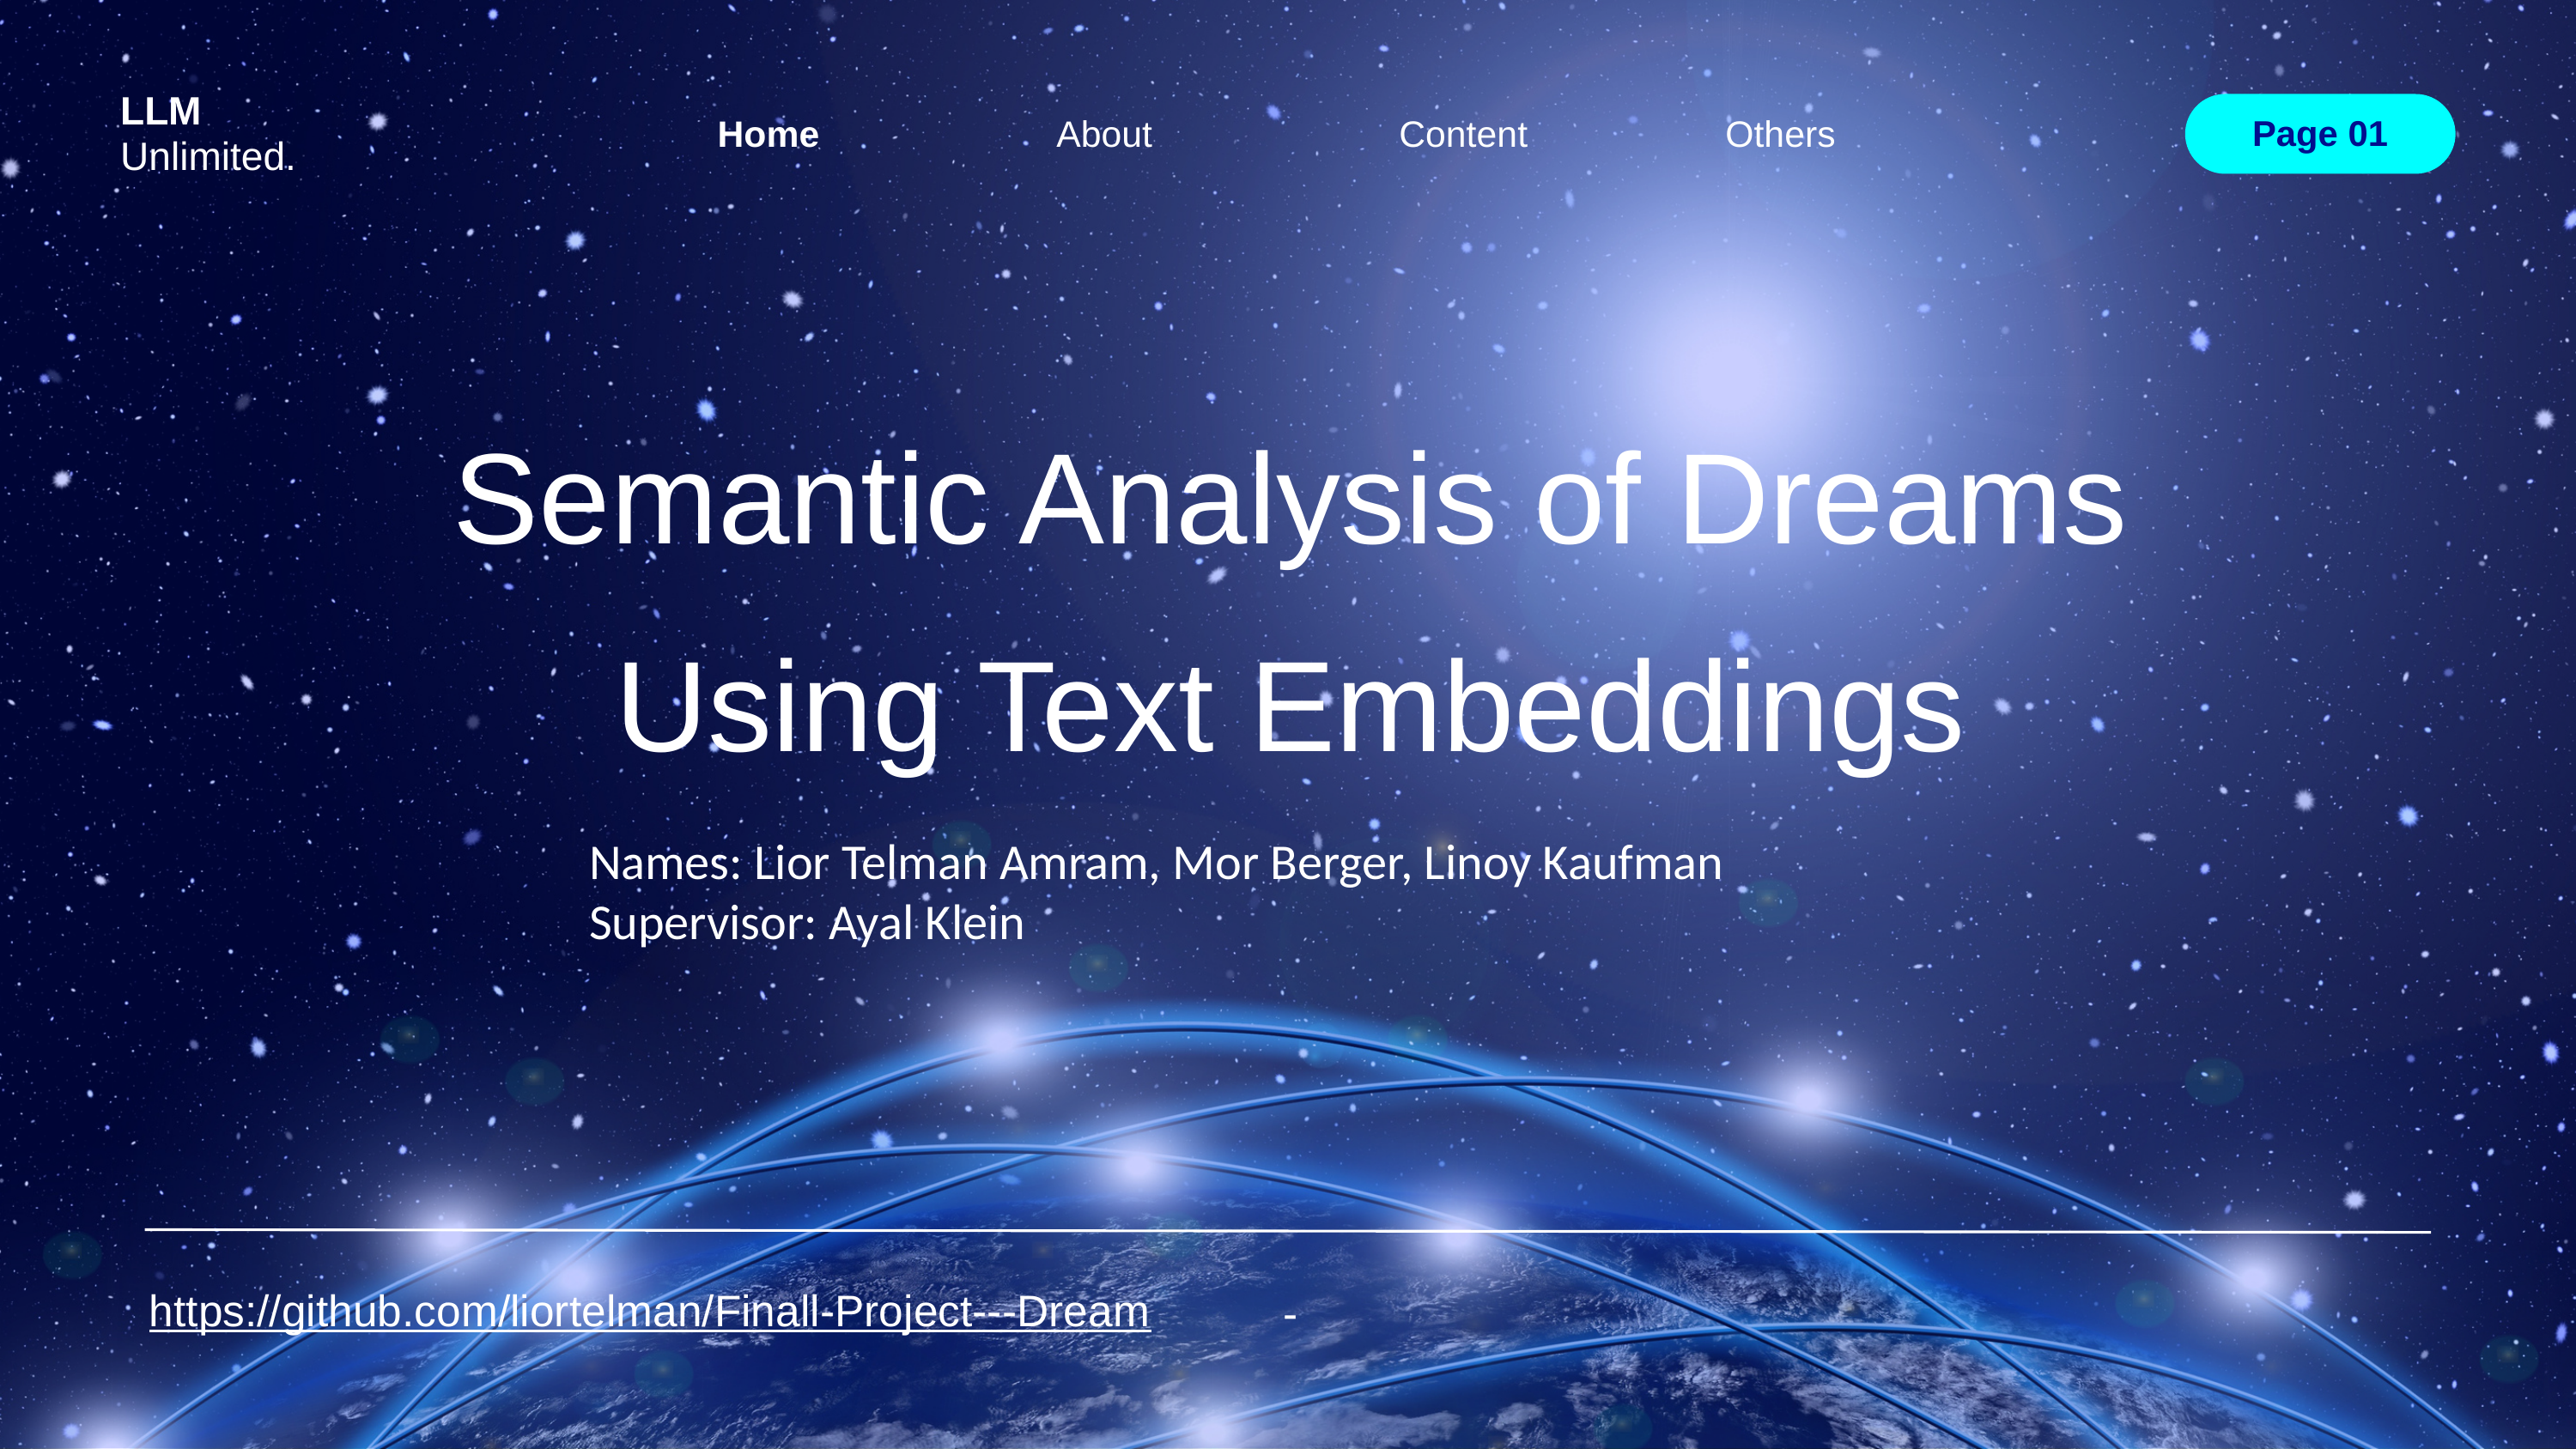

LLM

Home
Others
About
Content
Page 01
Unlimited.
# Semantic Analysis of Dreams
Using Text Embeddings
Semantic Analysis of Dreams
Using Text Embeddings
Final Project

Names: Lior Telman Amram, Mor Berger, Linoy Kaufman
Supervisor: Ayal Klein
Names: Lior Telman Amram, Mor Berger, Linoy Kaufman
Supervisor: Ayal Klein

https://github.com/liortelman/Finall-Project---Dream
-